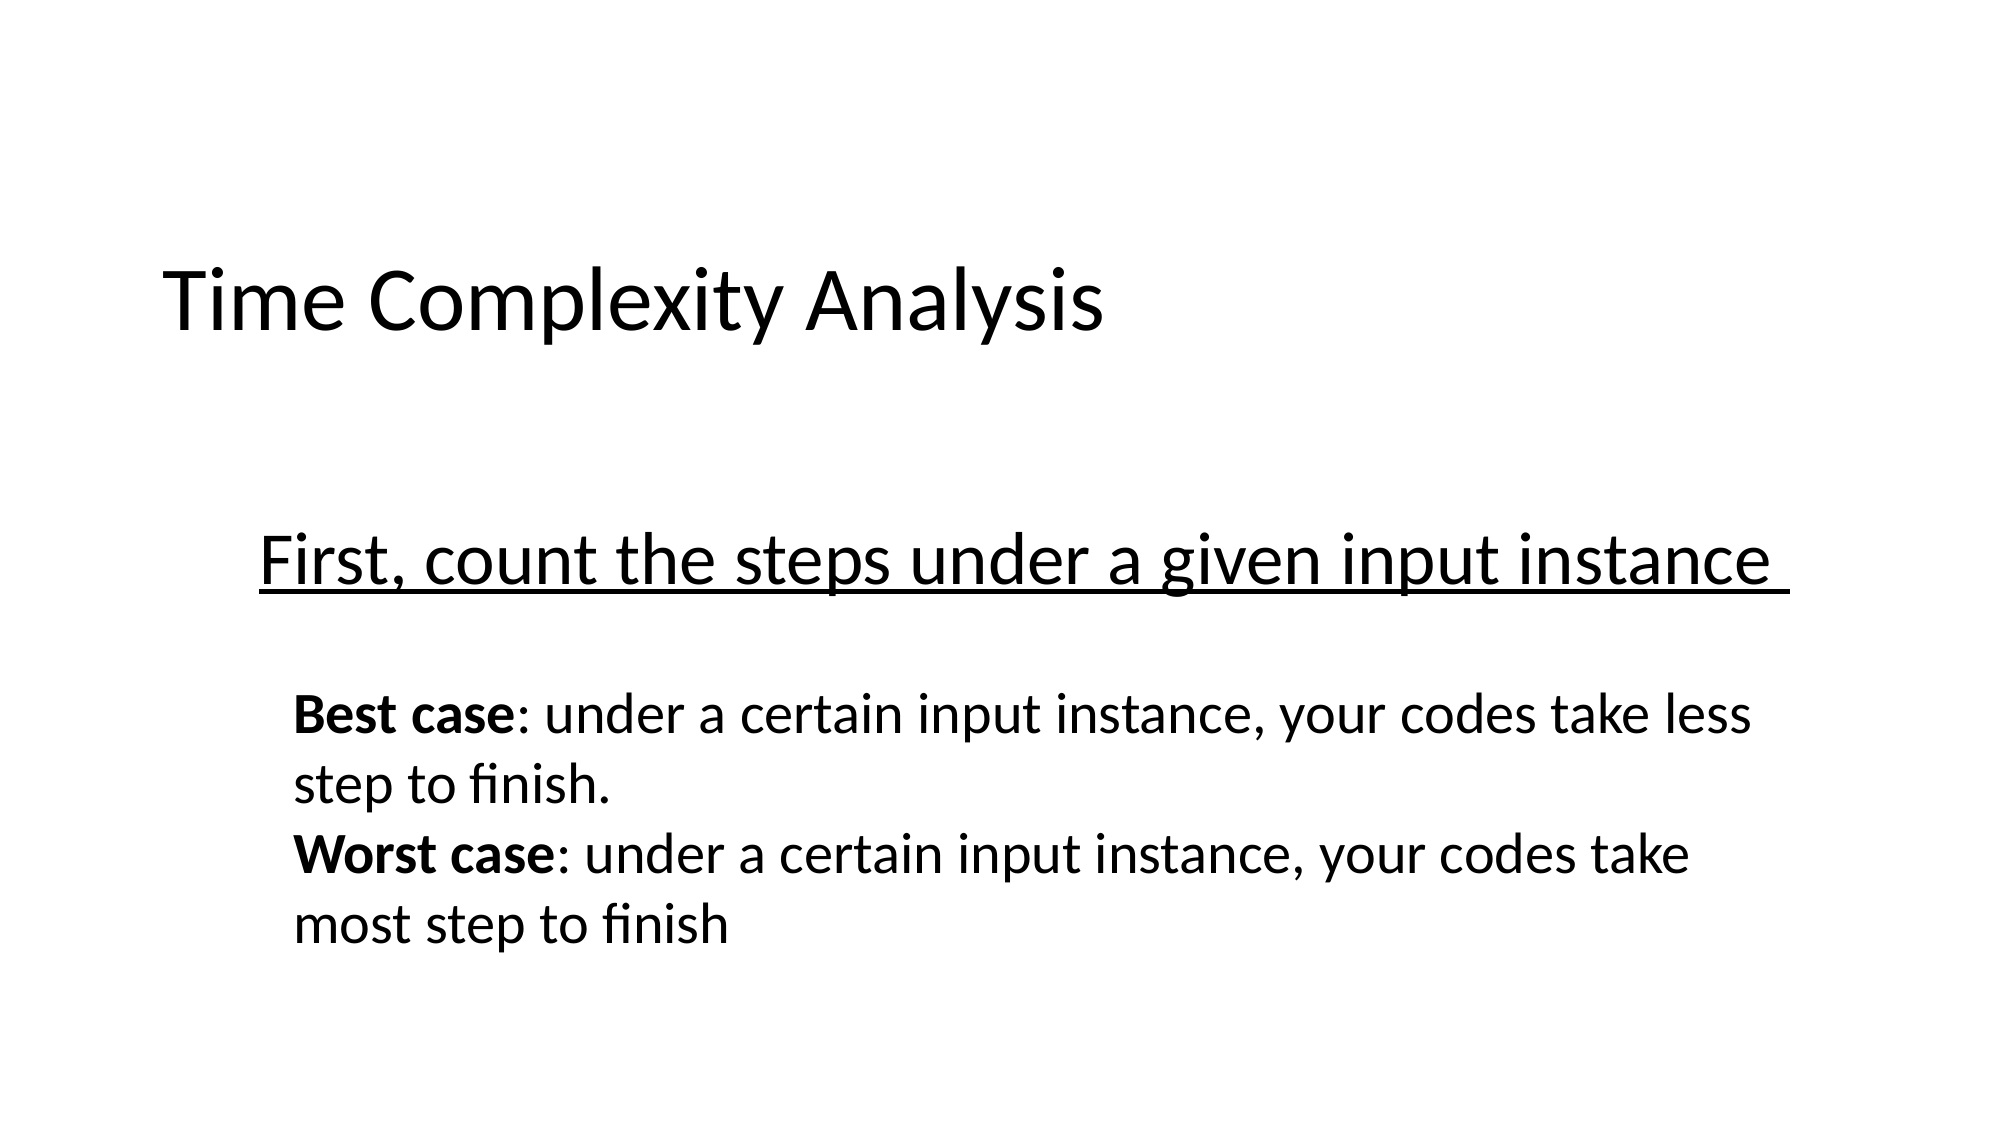

# Time Complexity Analysis
First, count the steps under a given input instance
Best case: under a certain input instance, your codes take less step to finish.
Worst case: under a certain input instance, your codes take most step to finish